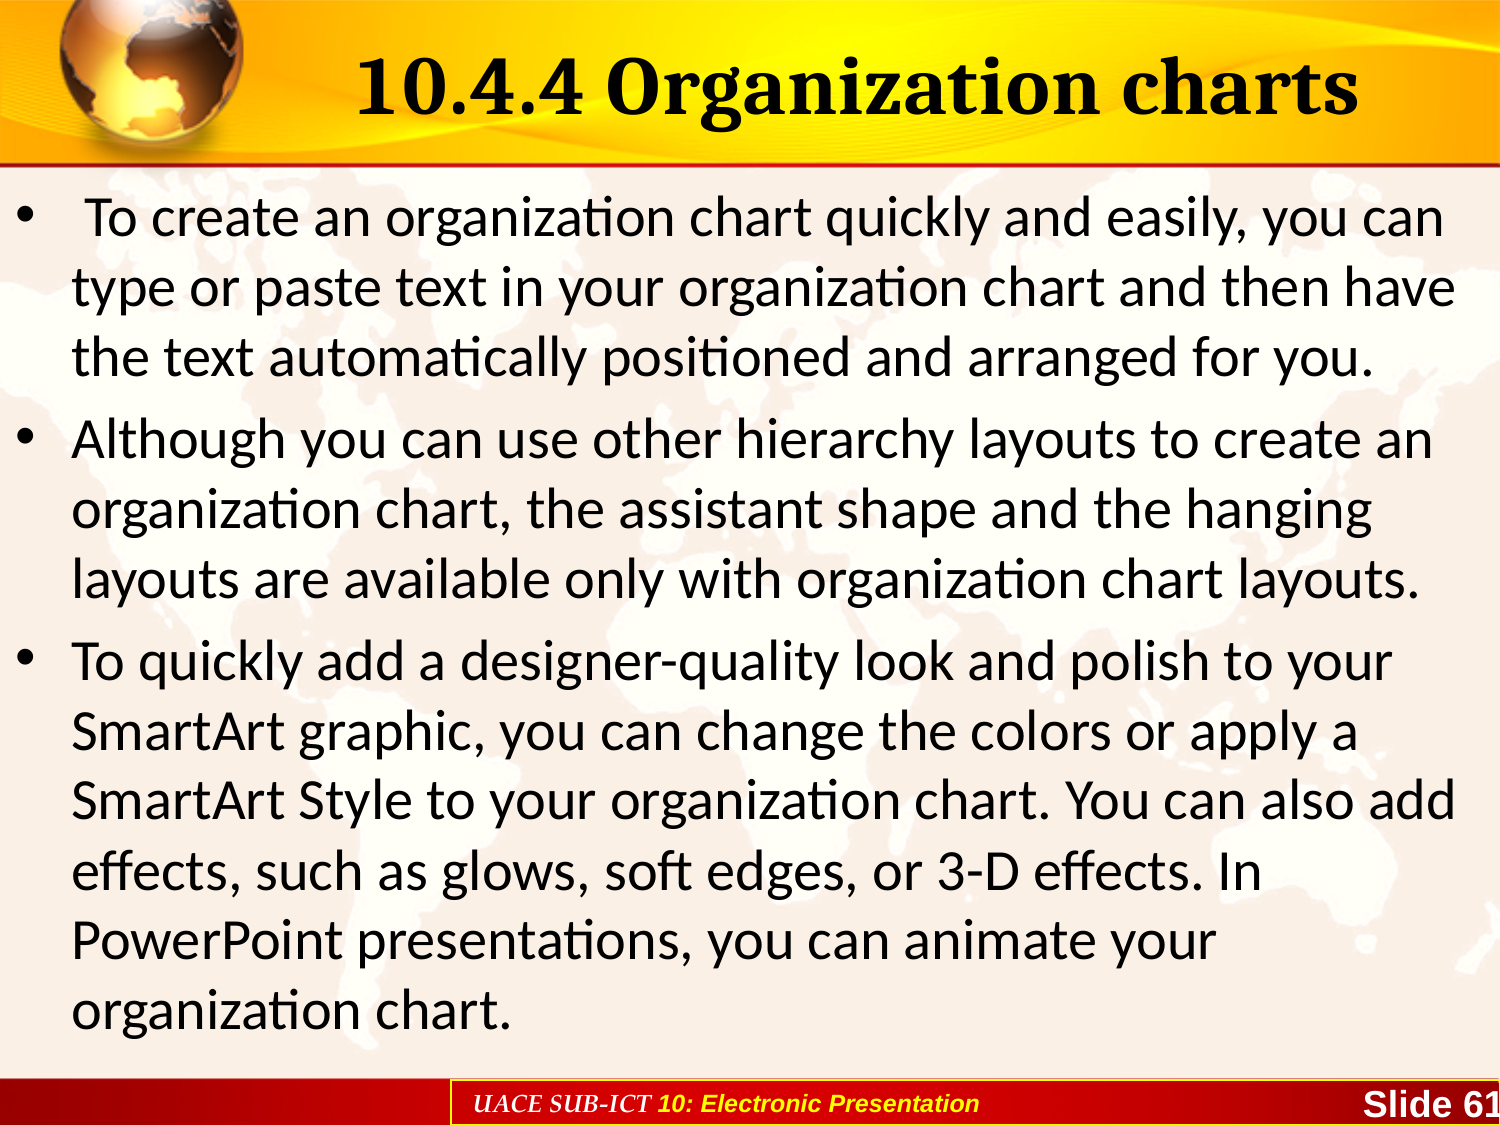

# 10.4.4 Organization charts
 To create an organization chart quickly and easily, you can type or paste text in your organization chart and then have the text automatically positioned and arranged for you.
Although you can use other hierarchy layouts to create an organization chart, the assistant shape and the hanging layouts are available only with organization chart layouts.
To quickly add a designer-quality look and polish to your SmartArt graphic, you can change the colors or apply a SmartArt Style to your organization chart. You can also add effects, such as glows, soft edges, or 3-D effects. In PowerPoint presentations, you can animate your organization chart.